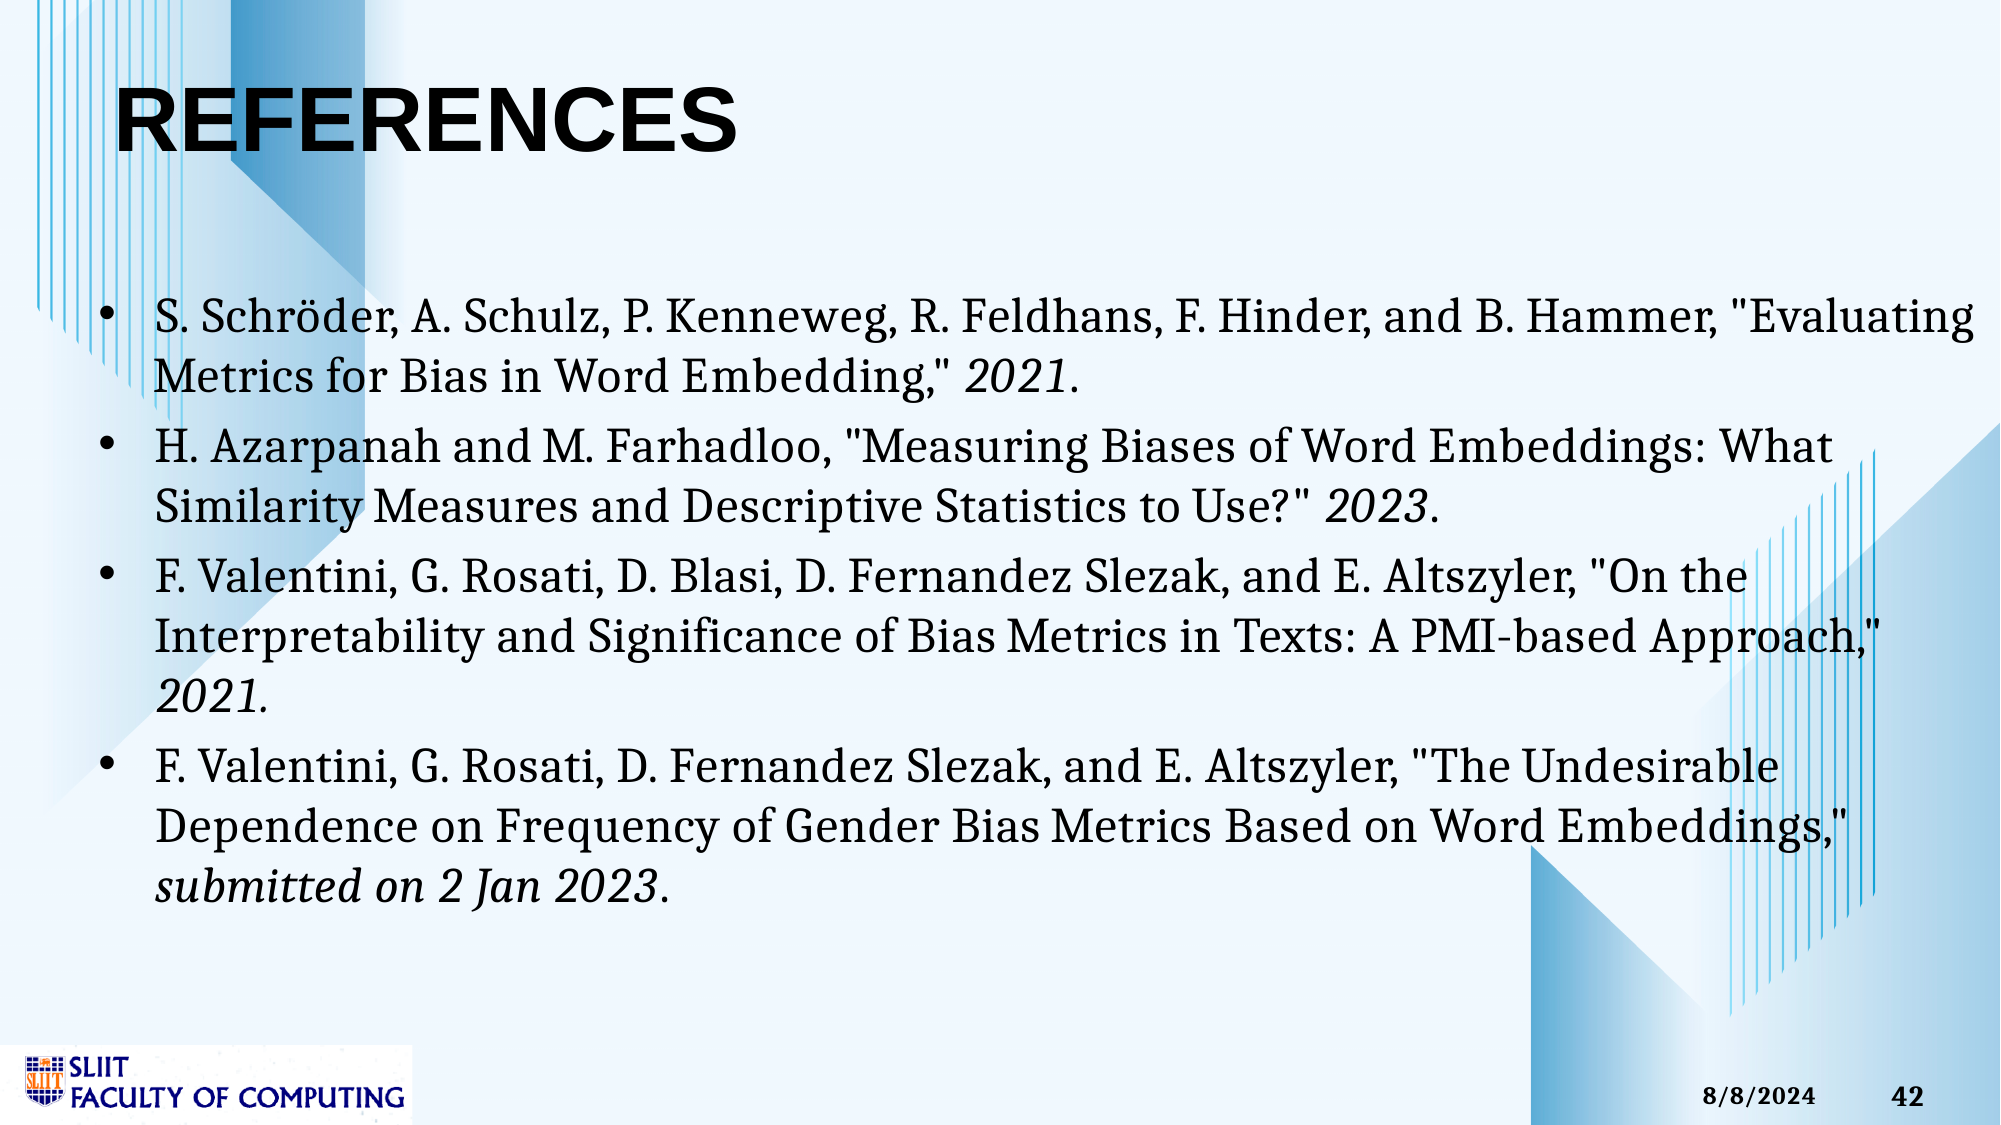

# REFERENCES
S. Schröder, A. Schulz, P. Kenneweg, R. Feldhans, F. Hinder, and B. Hammer, "Evaluating Metrics for Bias in Word Embedding," 2021.
H. Azarpanah and M. Farhadloo, "Measuring Biases of Word Embeddings: What Similarity Measures and Descriptive Statistics to Use?" 2023.
F. Valentini, G. Rosati, D. Blasi, D. Fernandez Slezak, and E. Altszyler, "On the Interpretability and Significance of Bias Metrics in Texts: A PMI-based Approach," 2021.
F. Valentini, G. Rosati, D. Fernandez Slezak, and E. Altszyler, "The Undesirable Dependence on Frequency of Gender Bias Metrics Based on Word Embeddings," submitted on 2 Jan 2023.